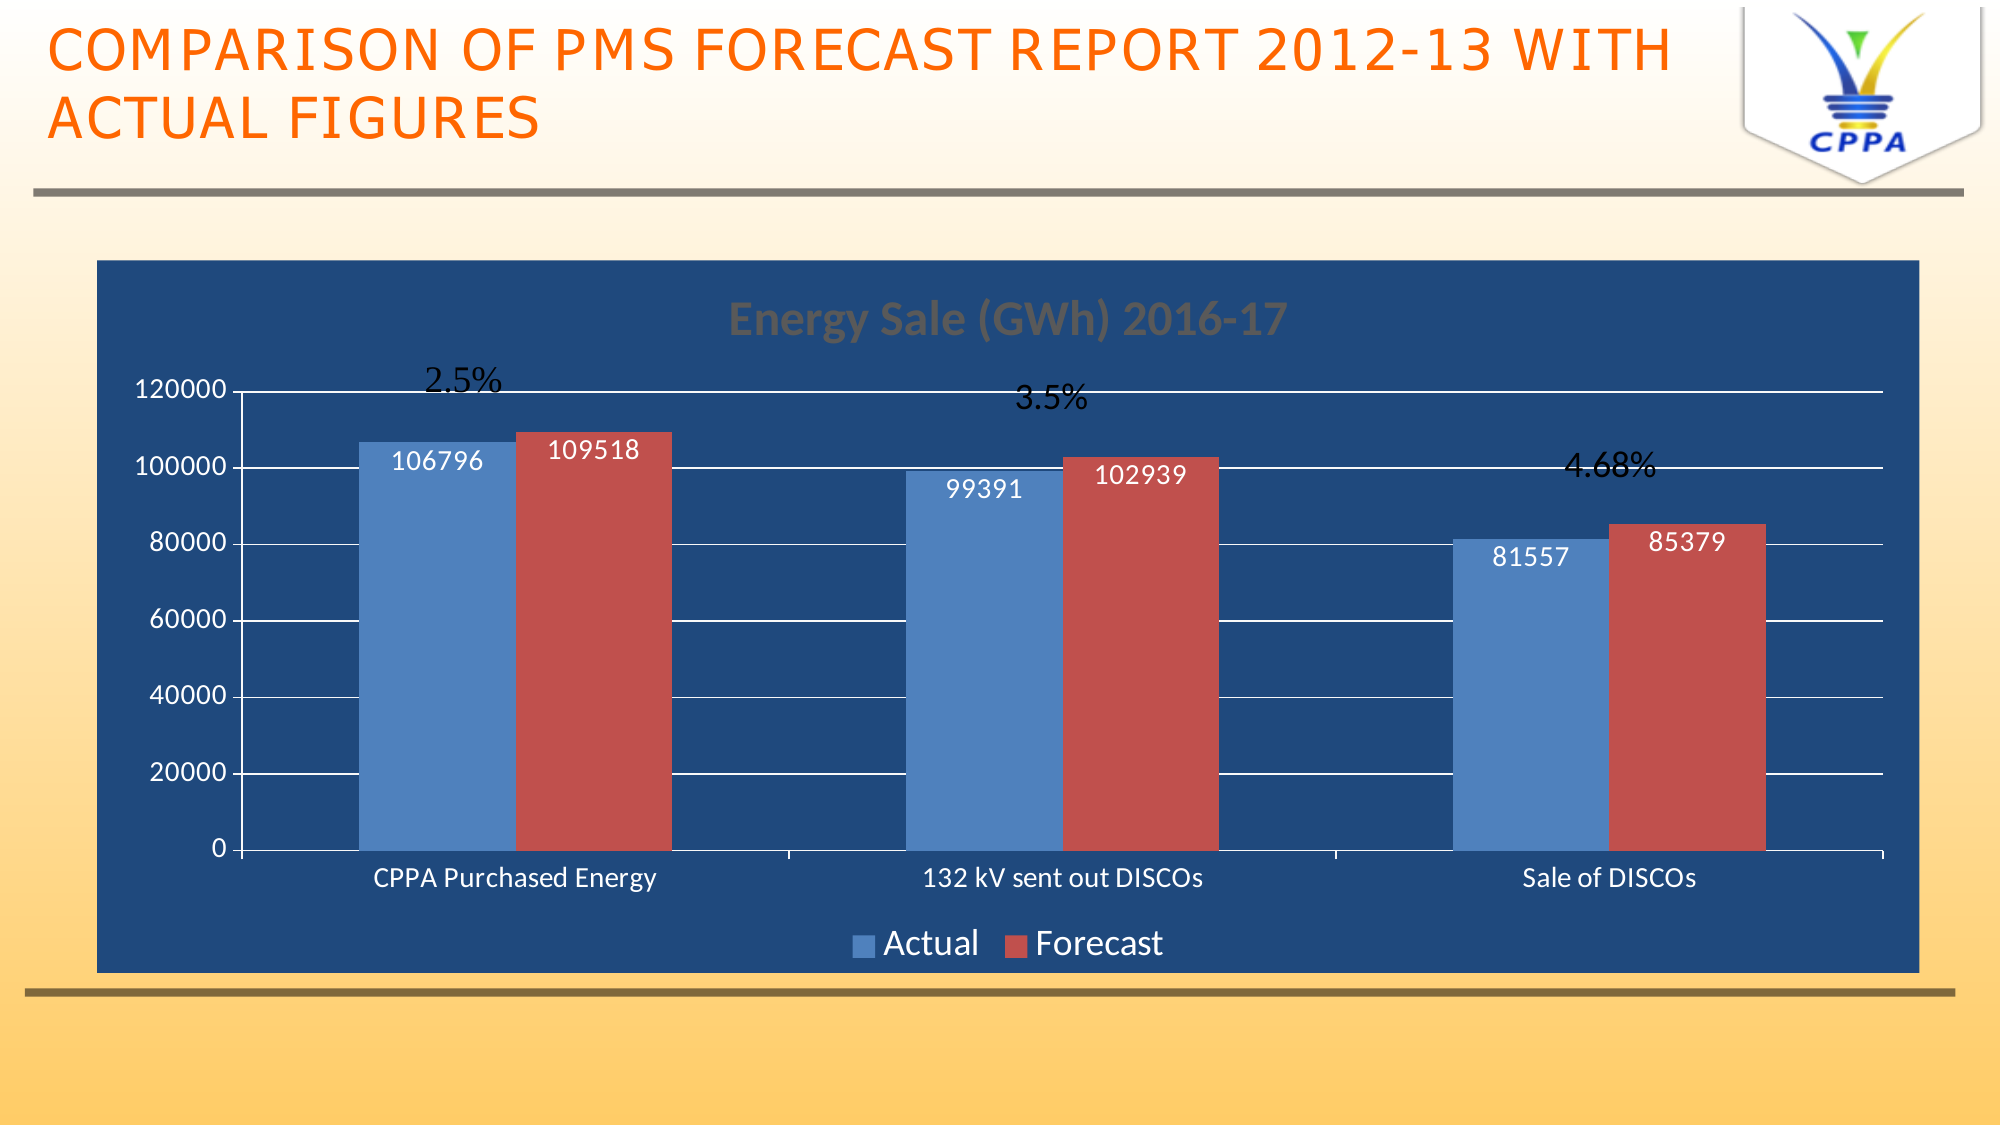

# COMPARISON OF PMS FORECAST REPORT 2012-13 WITH ACTUAL FIGURES

### Chart: Energy Sale (GWh) 2016-17

| Category | Actual | Forecast |
|---|---|---|
| CPPA Purchased Energy | 106796.0 | 109518.0 |
| 132 kV sent out DISCOs | 99391.0 | 102939.0 |
| Sale of DISCOs | 81557.0 | 85379.0 |